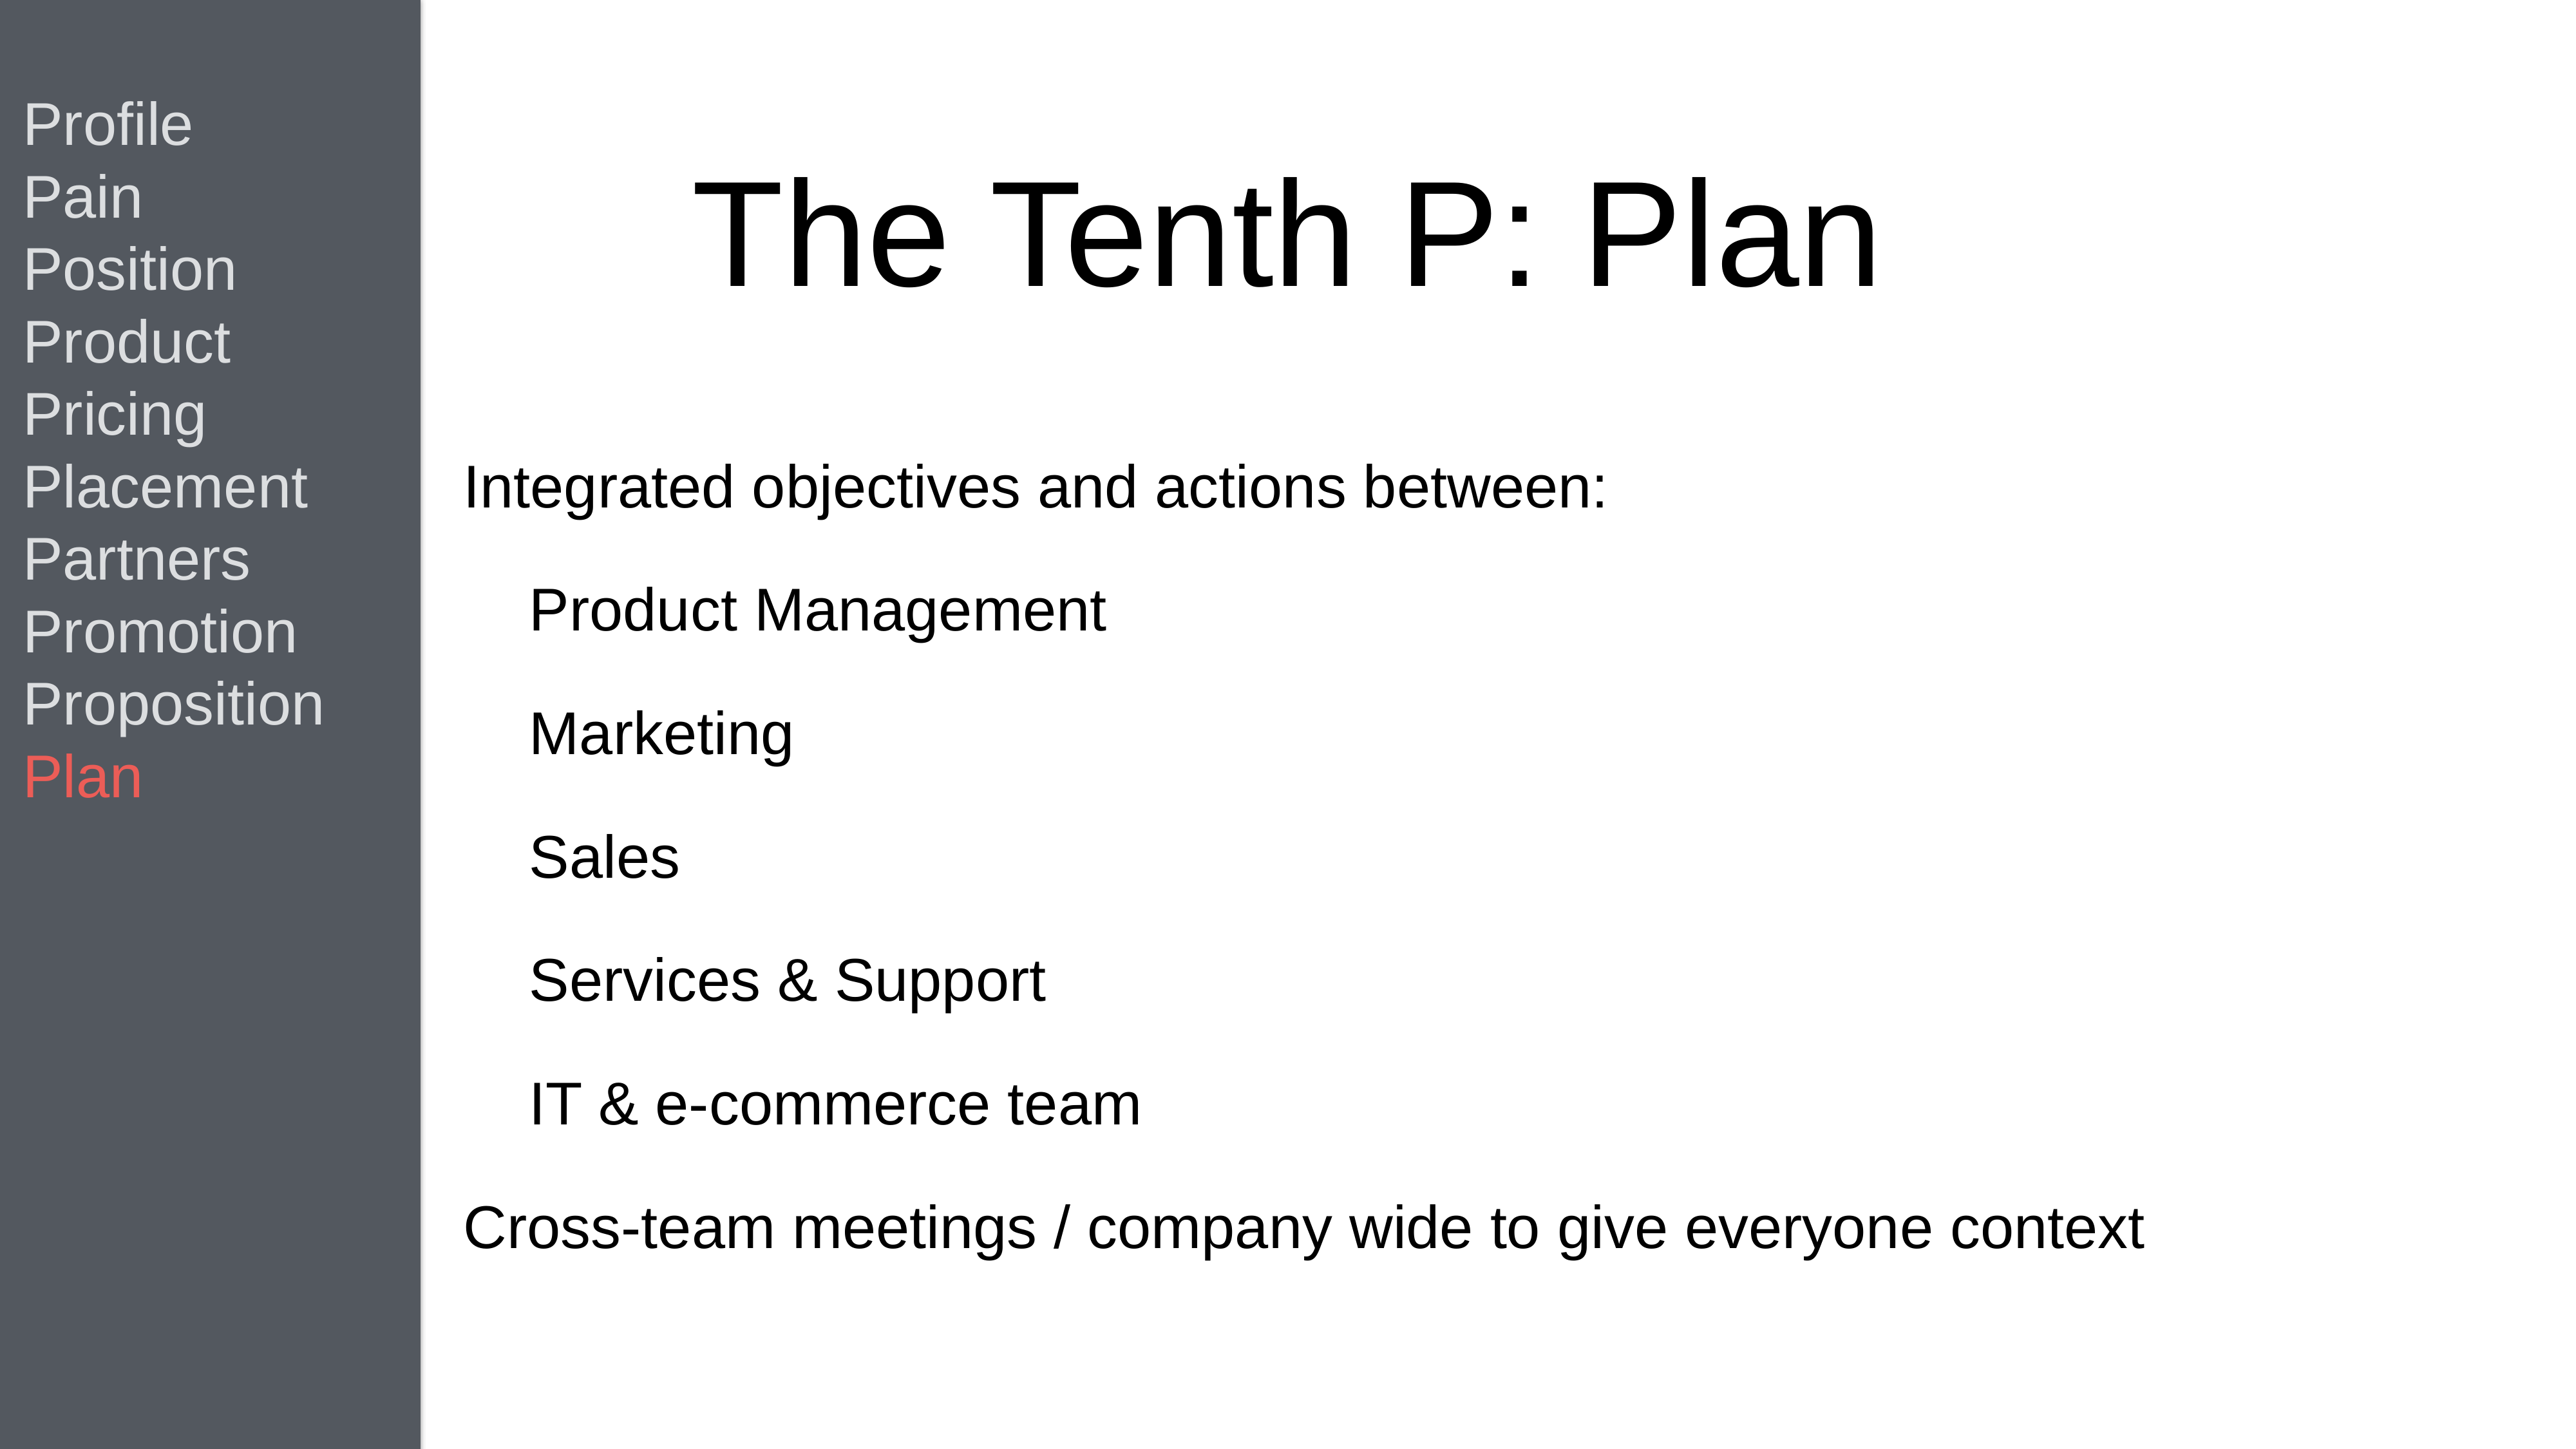

# The Tenth P: Plan
Profile
Pain
Position
Product
Pricing
Placement
Partners
Promotion
Proposition
Plan
Integrated objectives and actions between:
Product Management
Marketing
Sales
Services & Support
IT & e-commerce team
Cross-team meetings / company wide to give everyone context